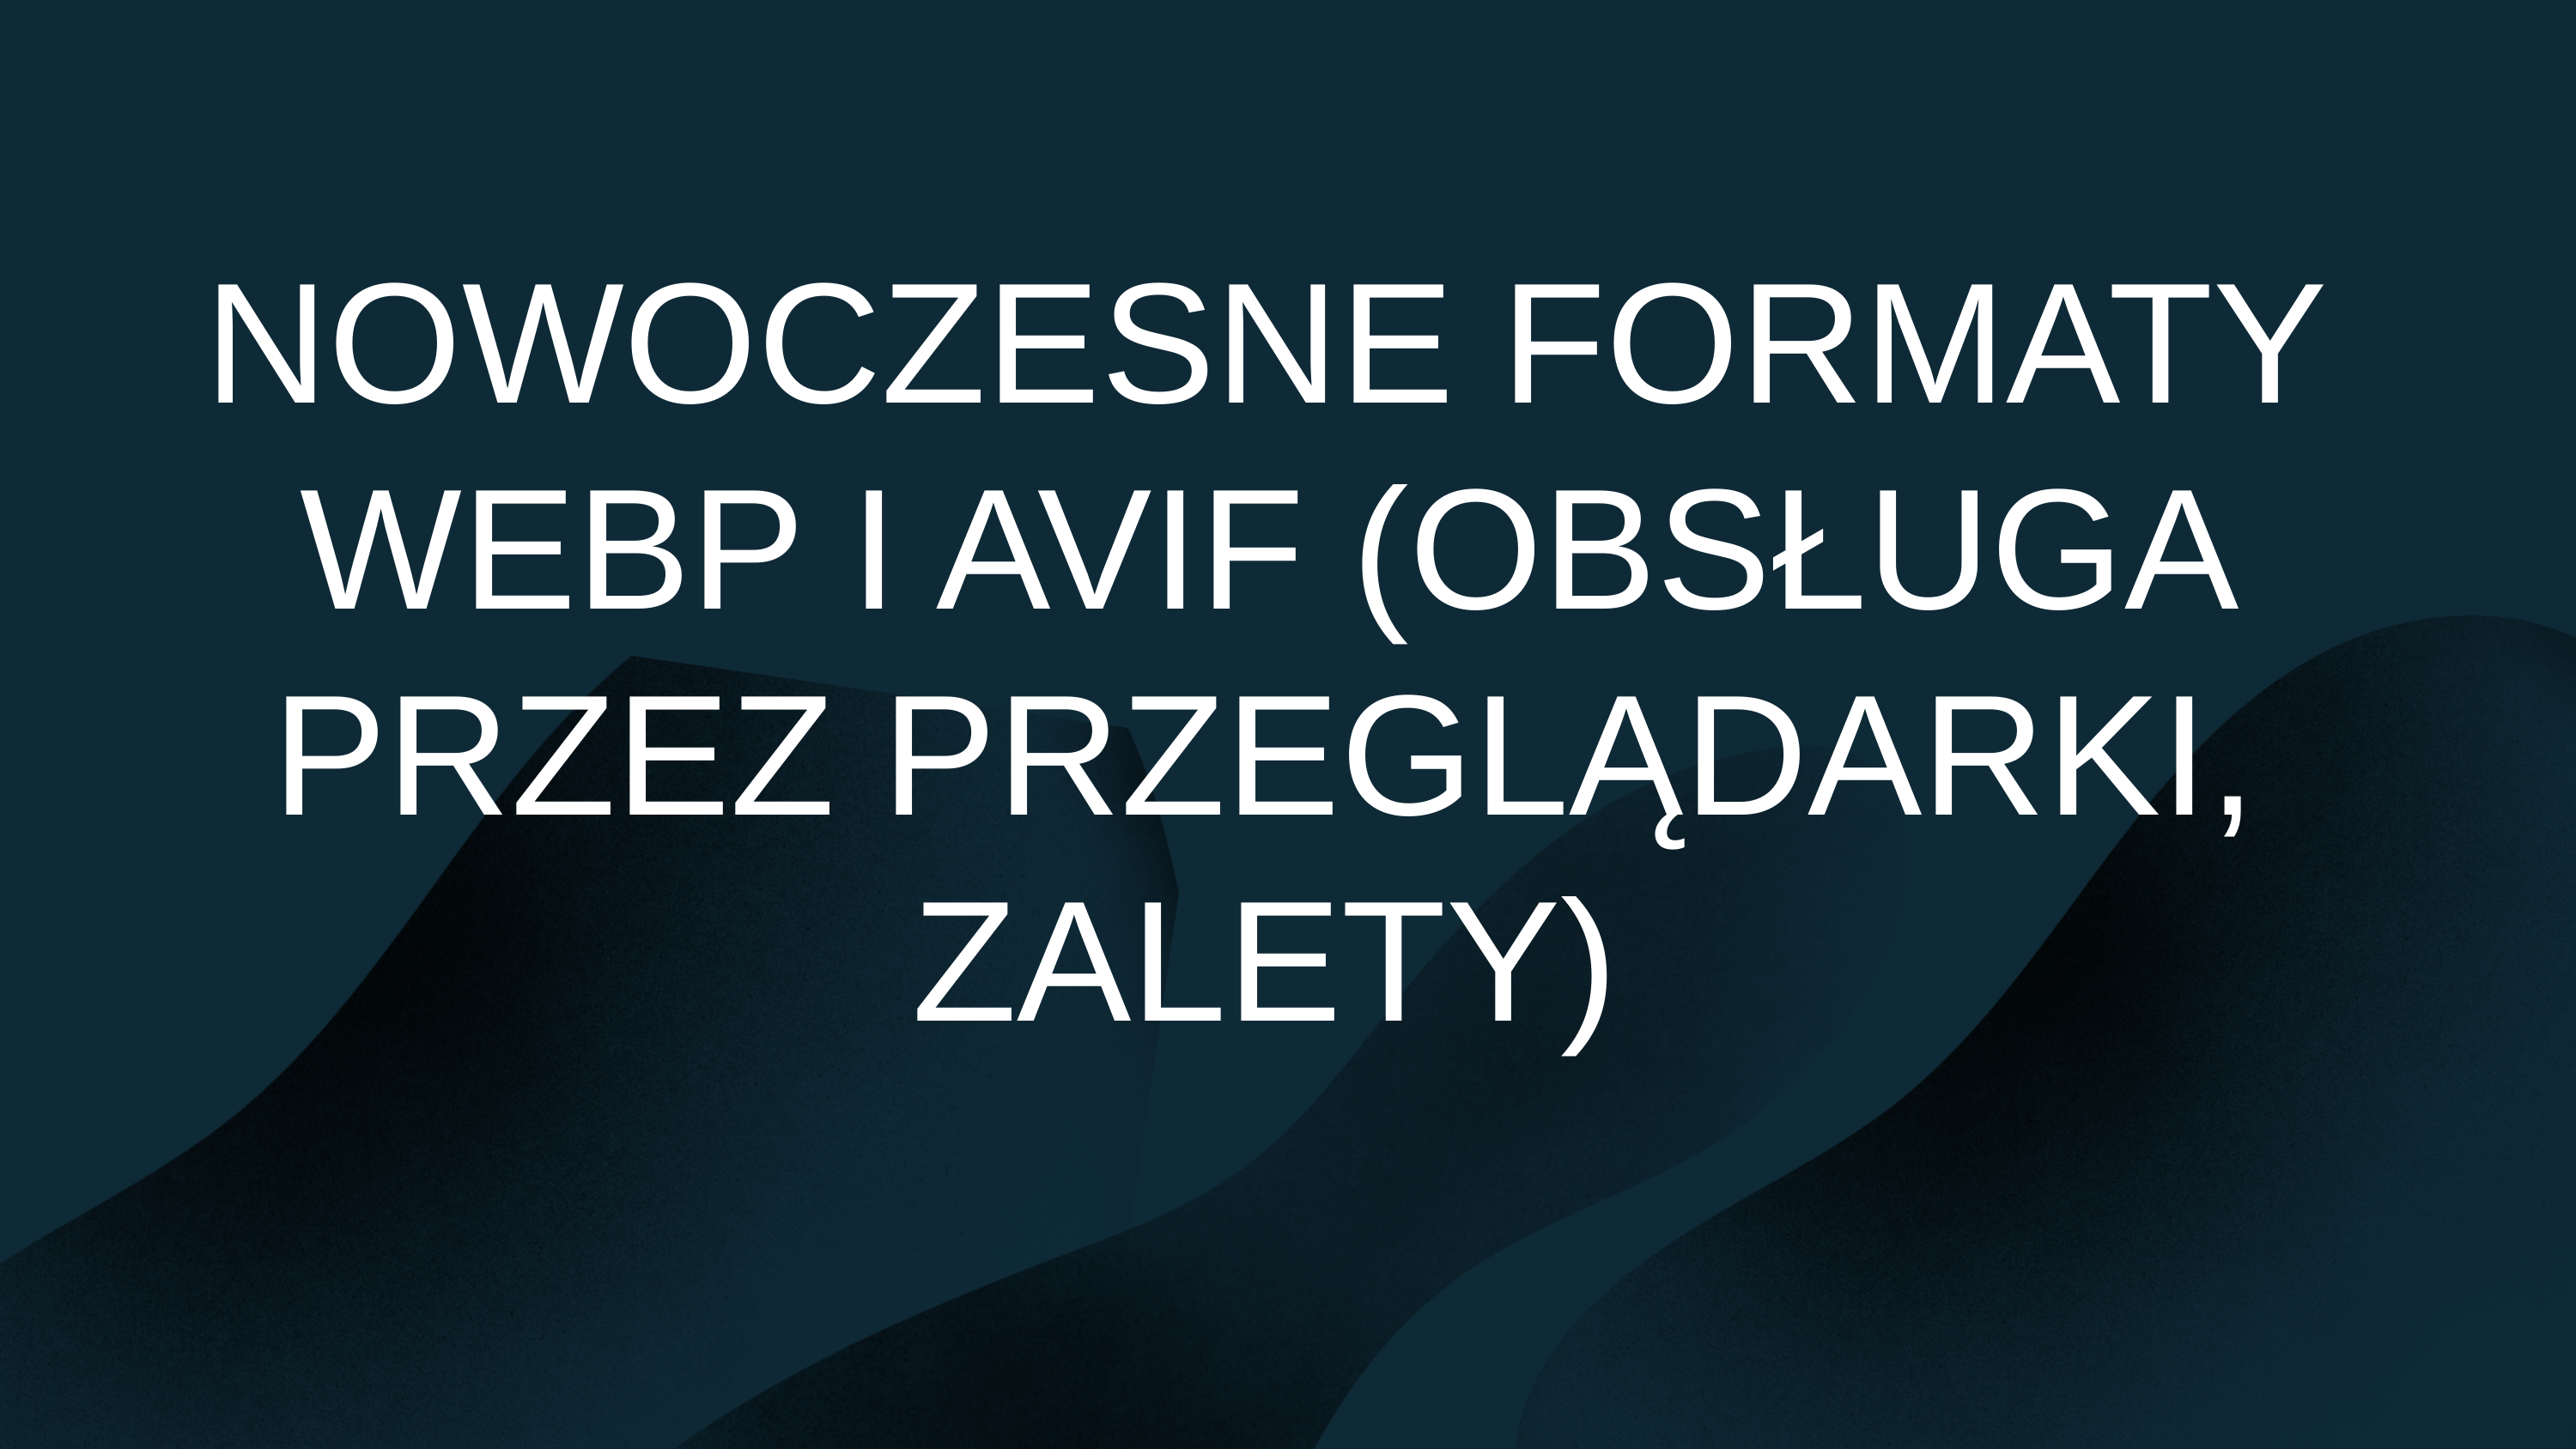

NOWOCZESNE FORMATY WEBP I AVIF (OBSŁUGA PRZEZ PRZEGLĄDARKI, ZALETY)